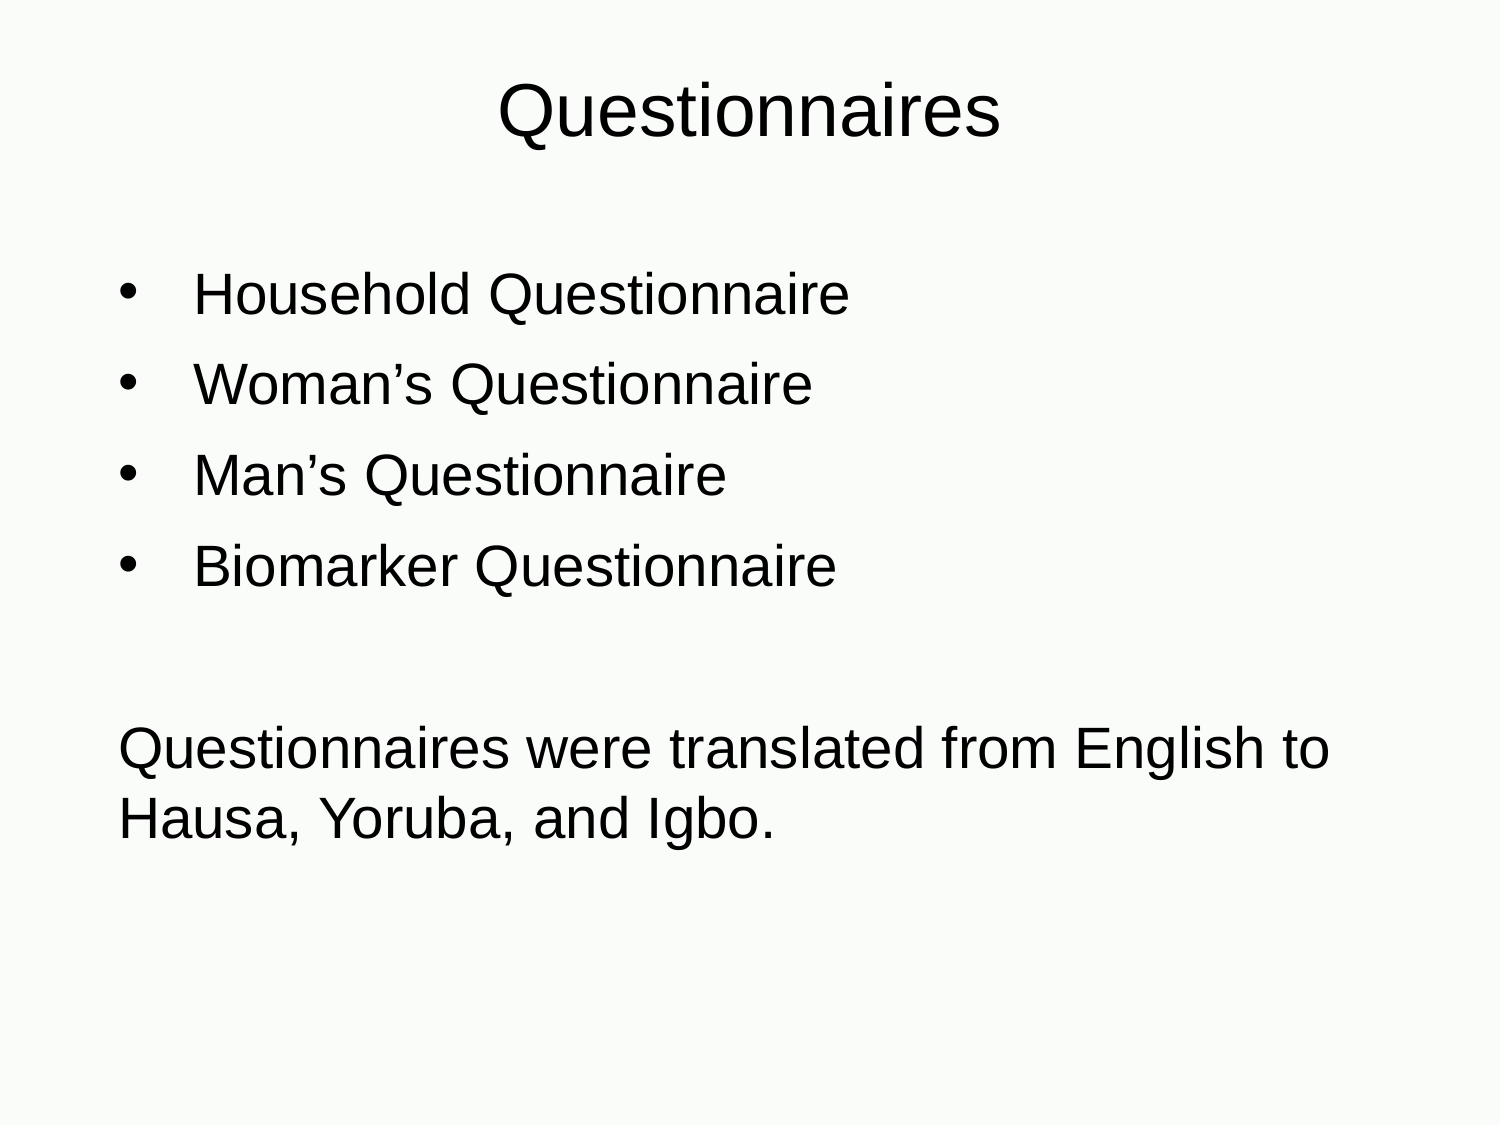

# Questionnaires
Household Questionnaire
Woman’s Questionnaire
Man’s Questionnaire
Biomarker Questionnaire

Questionnaires were translated from English to Hausa, Yoruba, and Igbo.